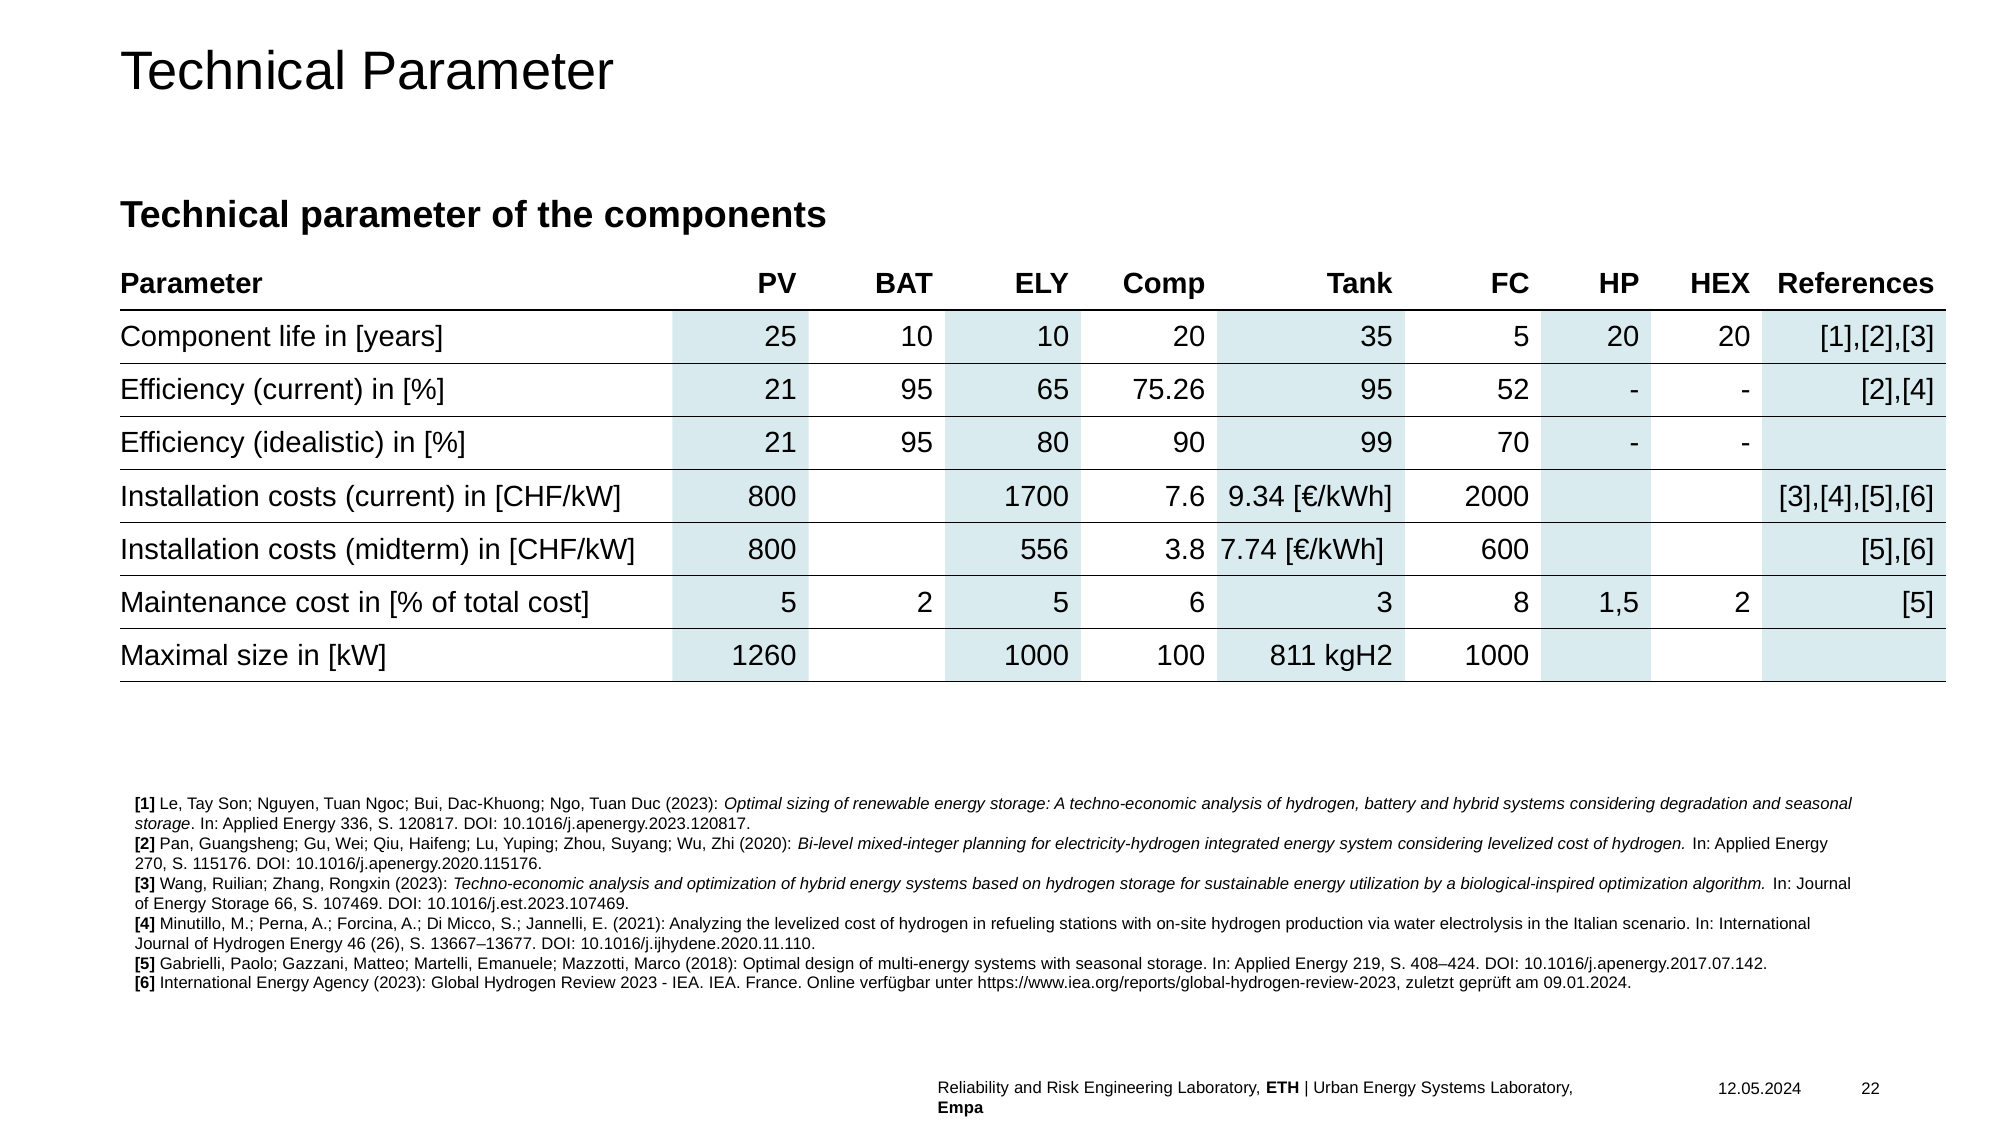

# Technical Parameter
Technical parameter of the components
| Parameter | PV | BAT | ELY | Comp | Tank | FC | HP | HEX | References |
| --- | --- | --- | --- | --- | --- | --- | --- | --- | --- |
| Component life in [years] | 25 | 10 | 10 | 20 | 35 | 5 | 20 | 20 | [1],[2],[3] |
| Efficiency (current) in [%] | 21 | 95 | 65 | 75.26 | 95 | 52 | - | - | [2],[4] |
| Efficiency (idealistic) in [%] | 21 | 95 | 80 | 90 | 99 | 70 | - | - |  |
| Installation costs (current) in [CHF/kW] | 800 |  | 1700 | 7.6 | 9.34 [€/kWh] | 2000 |  |  | [3],[4],[5],[6] |
| Installation costs (midterm) in [CHF/kW] | 800 |  | 556 | 3.8 | 7.74 [€/kWh] | 600 |  |  | [5],[6] |
| Maintenance cost in [% of total cost] | 5 | 2 | 5 | 6 | 3 | 8 | 1,5 | 2 | [5] |
| Maximal size in [kW] | 1260 |  | 1000 | 100 | 811 kgH2 | 1000 |  |  |  |
[1] Le, Tay Son; Nguyen, Tuan Ngoc; Bui, Dac-Khuong; Ngo, Tuan Duc (2023): Optimal sizing of renewable energy storage: A techno-economic analysis of hydrogen, battery and hybrid systems considering degradation and seasonal storage. In: Applied Energy 336, S. 120817. DOI: 10.1016/j.apenergy.2023.120817.
[2] Pan, Guangsheng; Gu, Wei; Qiu, Haifeng; Lu, Yuping; Zhou, Suyang; Wu, Zhi (2020): Bi-level mixed-integer planning for electricity-hydrogen integrated energy system considering levelized cost of hydrogen. In: Applied Energy 270, S. 115176. DOI: 10.1016/j.apenergy.2020.115176.
[3] Wang, Ruilian; Zhang, Rongxin (2023): Techno-economic analysis and optimization of hybrid energy systems based on hydrogen storage for sustainable energy utilization by a biological-inspired optimization algorithm. In: Journal of Energy Storage 66, S. 107469. DOI: 10.1016/j.est.2023.107469.
[4] Minutillo, M.; Perna, A.; Forcina, A.; Di Micco, S.; Jannelli, E. (2021): Analyzing the levelized cost of hydrogen in refueling stations with on-site hydrogen production via water electrolysis in the Italian scenario. In: International Journal of Hydrogen Energy 46 (26), S. 13667–13677. DOI: 10.1016/j.ijhydene.2020.11.110.
[5] Gabrielli, Paolo; Gazzani, Matteo; Martelli, Emanuele; Mazzotti, Marco (2018): Optimal design of multi-energy systems with seasonal storage. In: Applied Energy 219, S. 408–424. DOI: 10.1016/j.apenergy.2017.07.142.
[6] International Energy Agency (2023): Global Hydrogen Review 2023 - IEA. IEA. France. Online verfügbar unter https://www.iea.org/reports/global-hydrogen-review-2023, zuletzt geprüft am 09.01.2024.
Reliability and Risk Engineering Laboratory, ETH | Urban Energy Systems Laboratory, Empa
12.05.2024
22